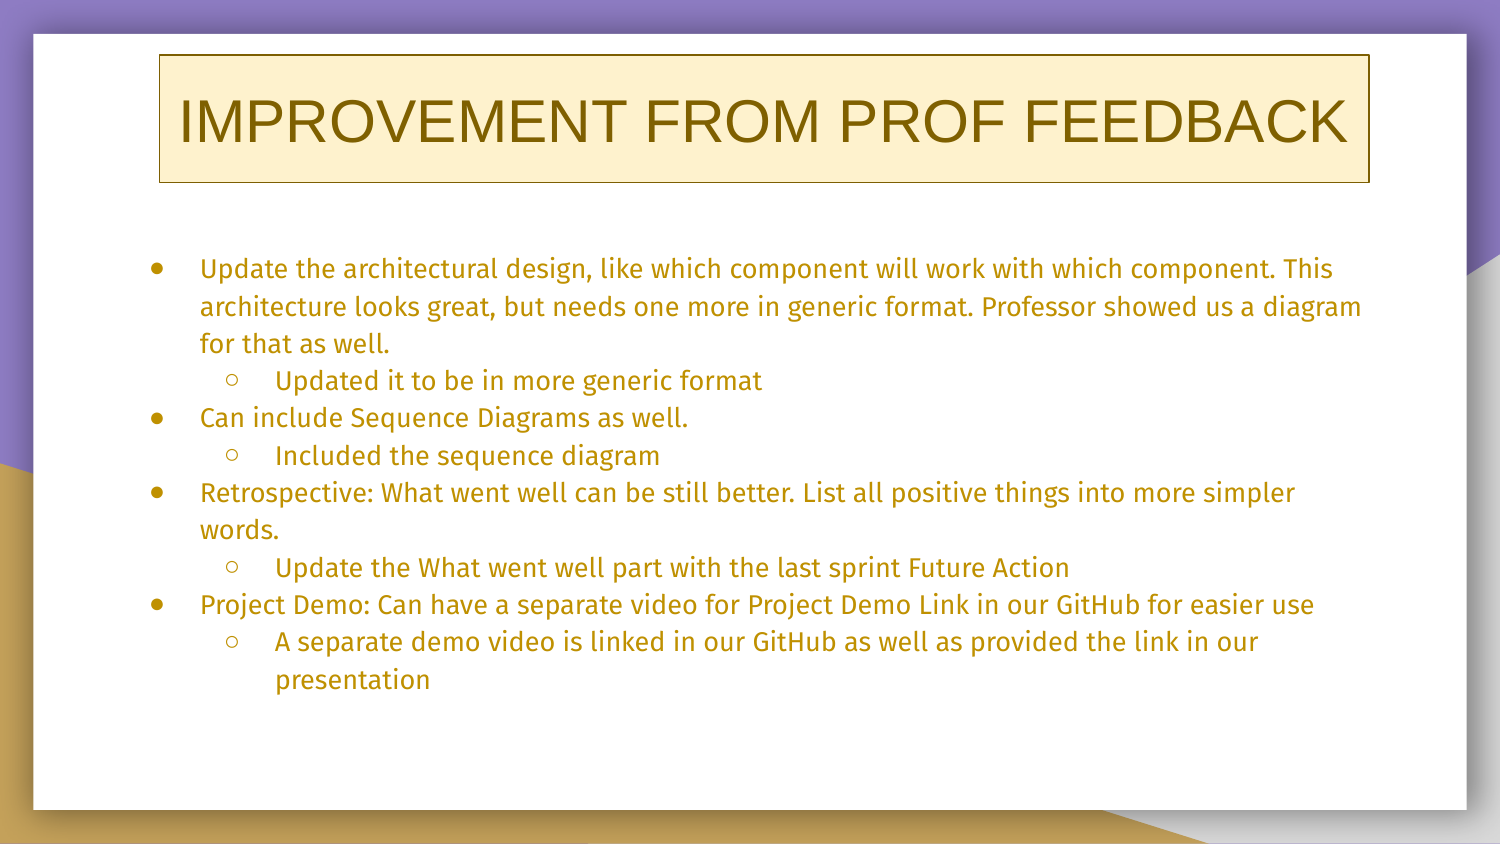

IMPROVEMENT FROM PROF FEEDBACK
Update the architectural design, like which component will work with which component. This architecture looks great, but needs one more in generic format. Professor showed us a diagram for that as well.
Updated it to be in more generic format
Can include Sequence Diagrams as well.
Included the sequence diagram
Retrospective: What went well can be still better. List all positive things into more simpler words.
Update the What went well part with the last sprint Future Action
Project Demo: Can have a separate video for Project Demo Link in our GitHub for easier use
A separate demo video is linked in our GitHub as well as provided the link in our presentation